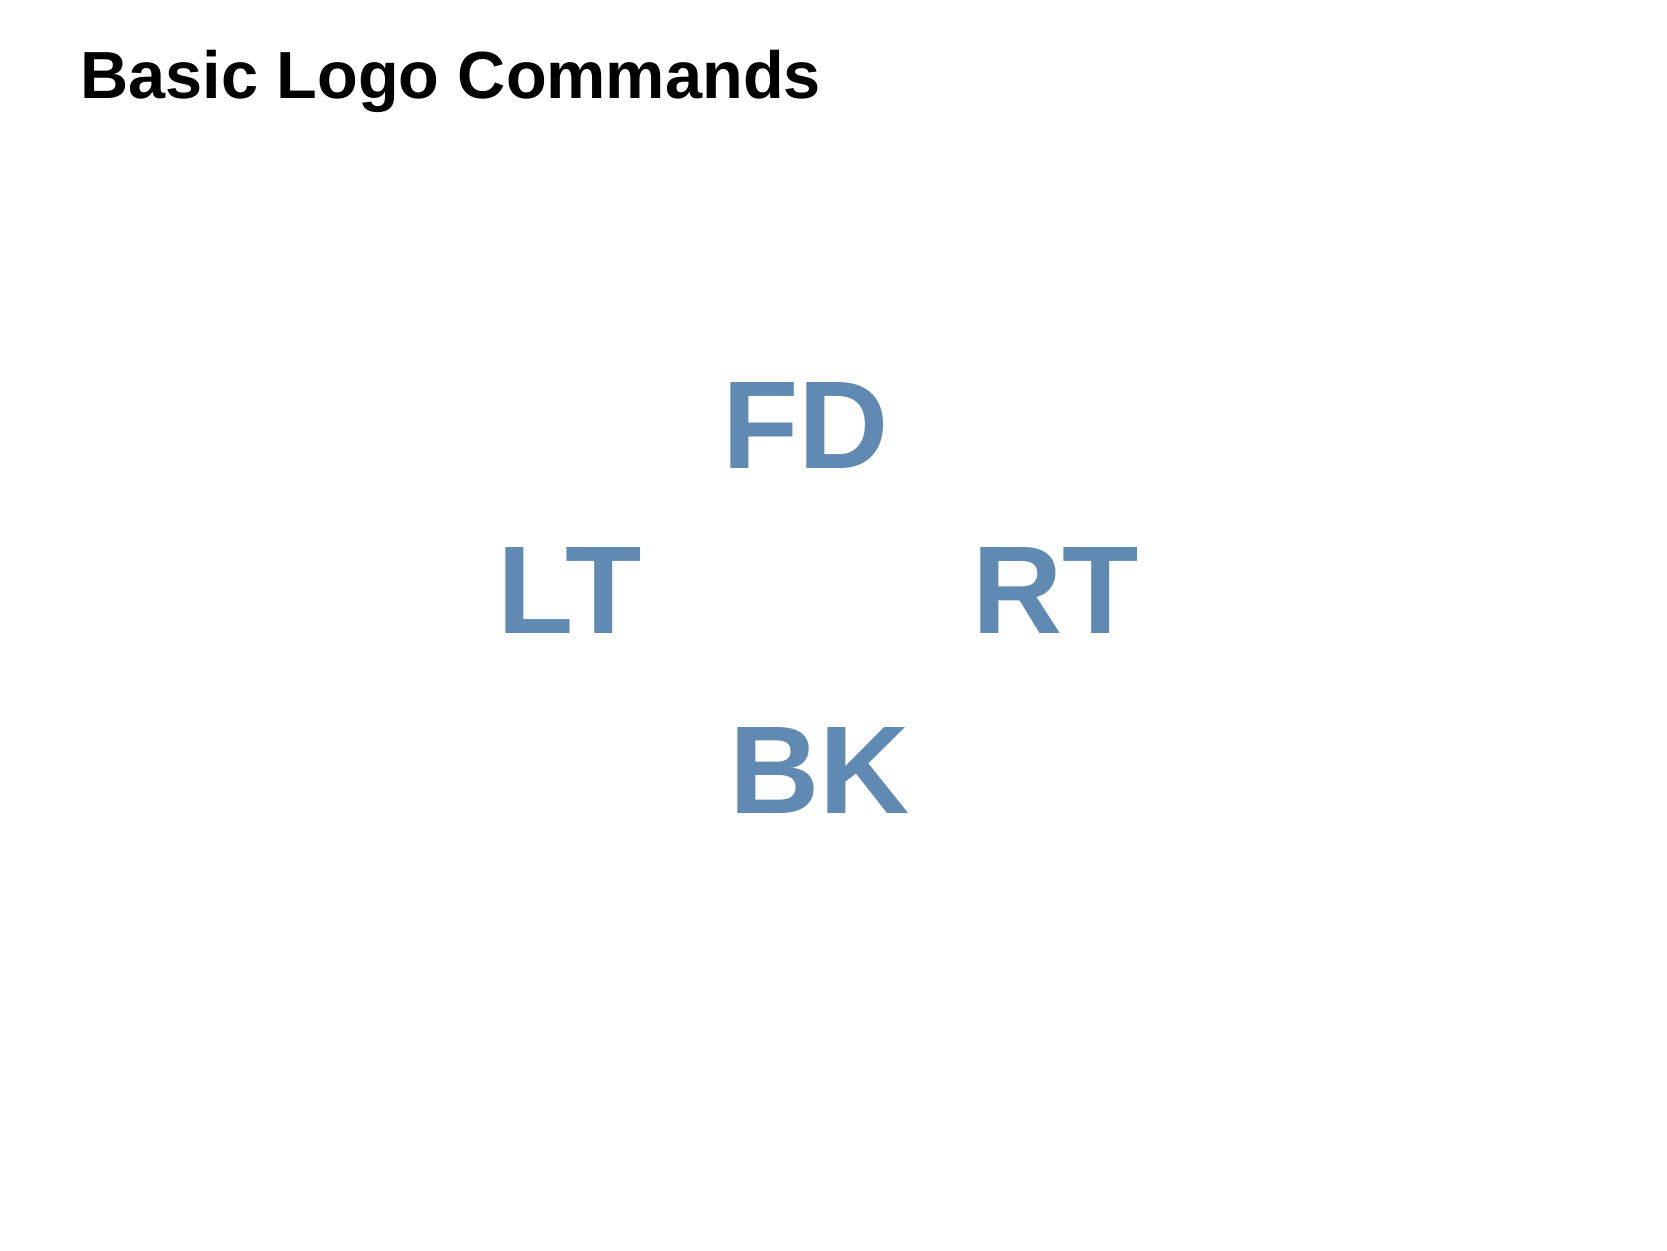

# Basic Logo Commands
FD

LT

RT

BK